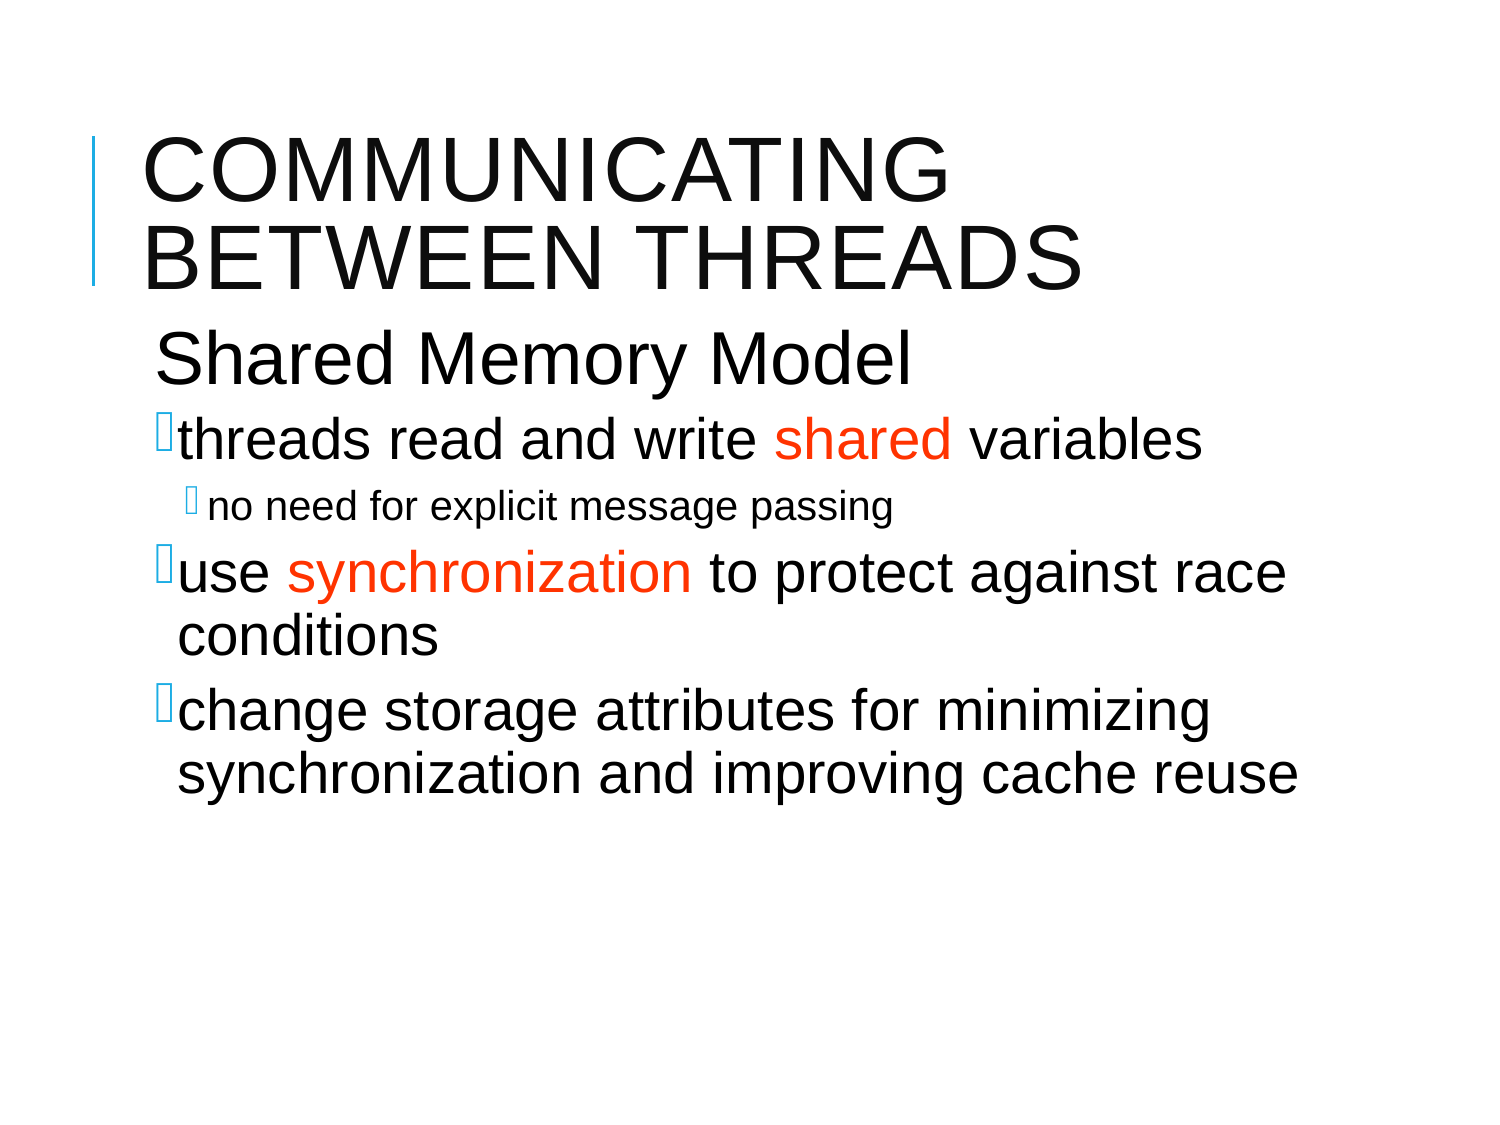

# Communicating Between Threads
Shared Memory Model
threads read and write shared variables
no need for explicit message passing
use synchronization to protect against race conditions
change storage attributes for minimizing synchronization and improving cache reuse